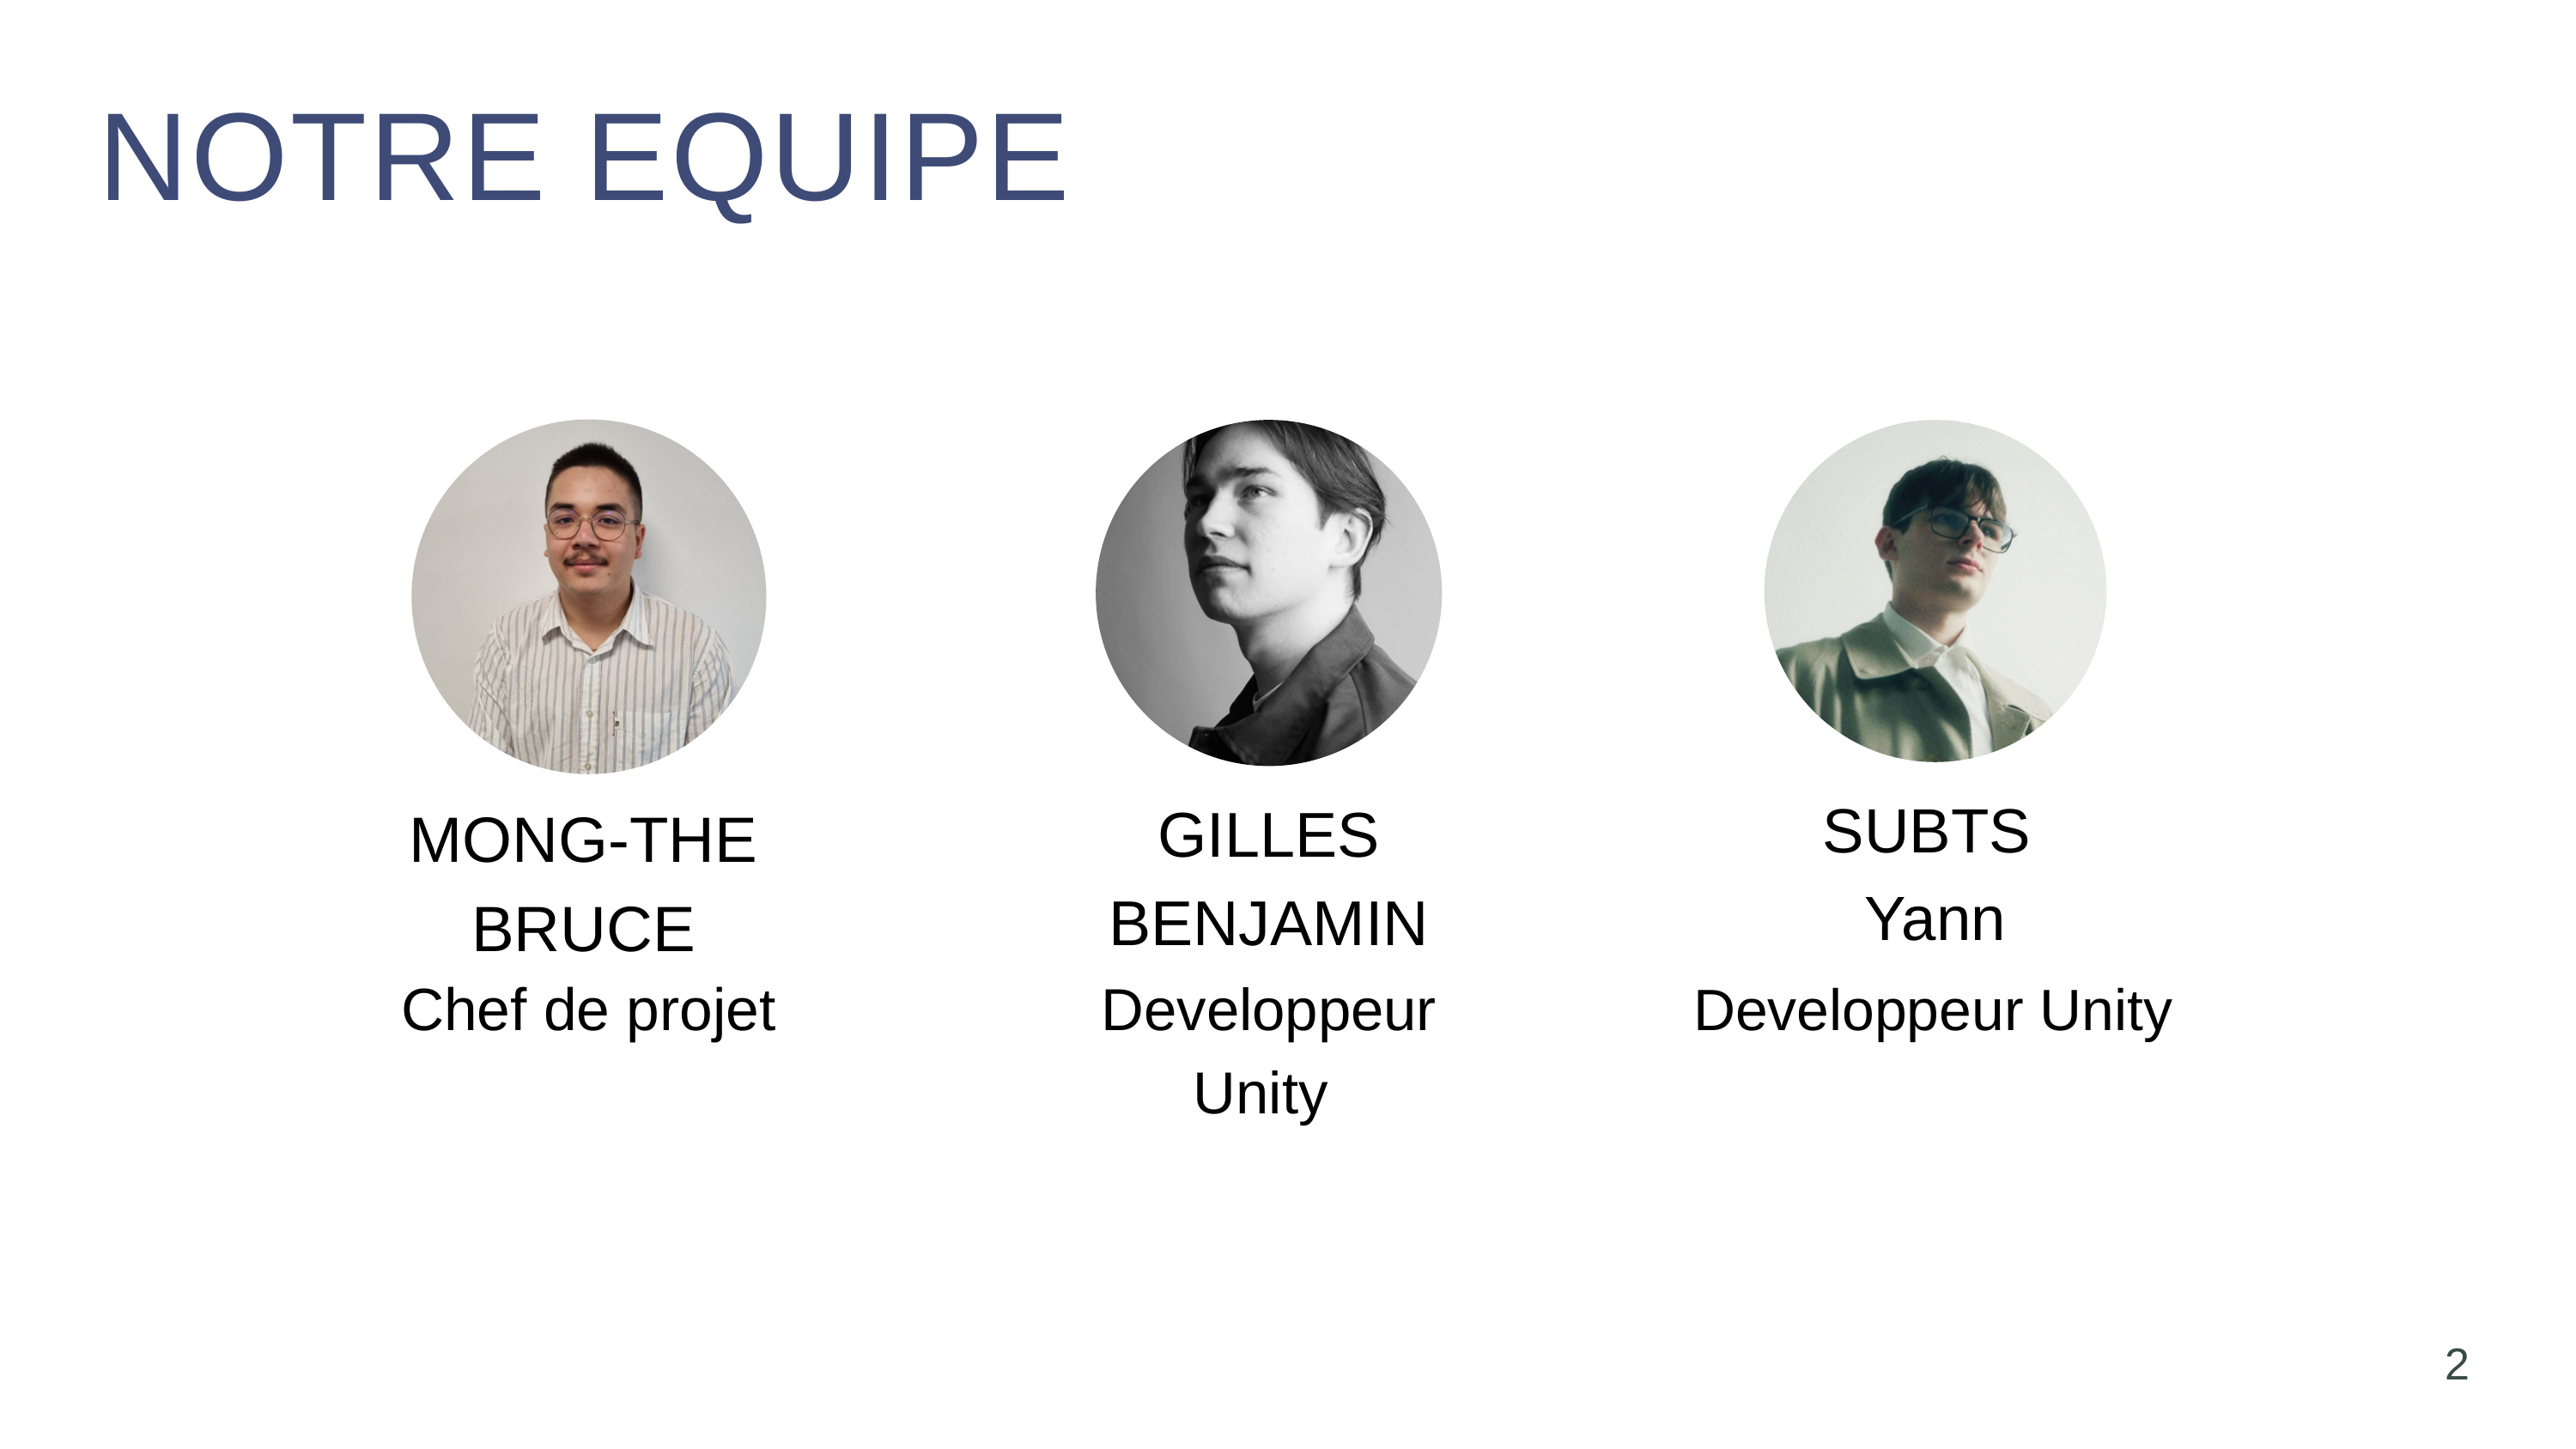

NOTRE EQUIPE

MONG-THE BRUCE
Chef de projet

GILLES BENJAMIN
Developpeur Unity

SUBTS
Yann
Developpeur Unity
2